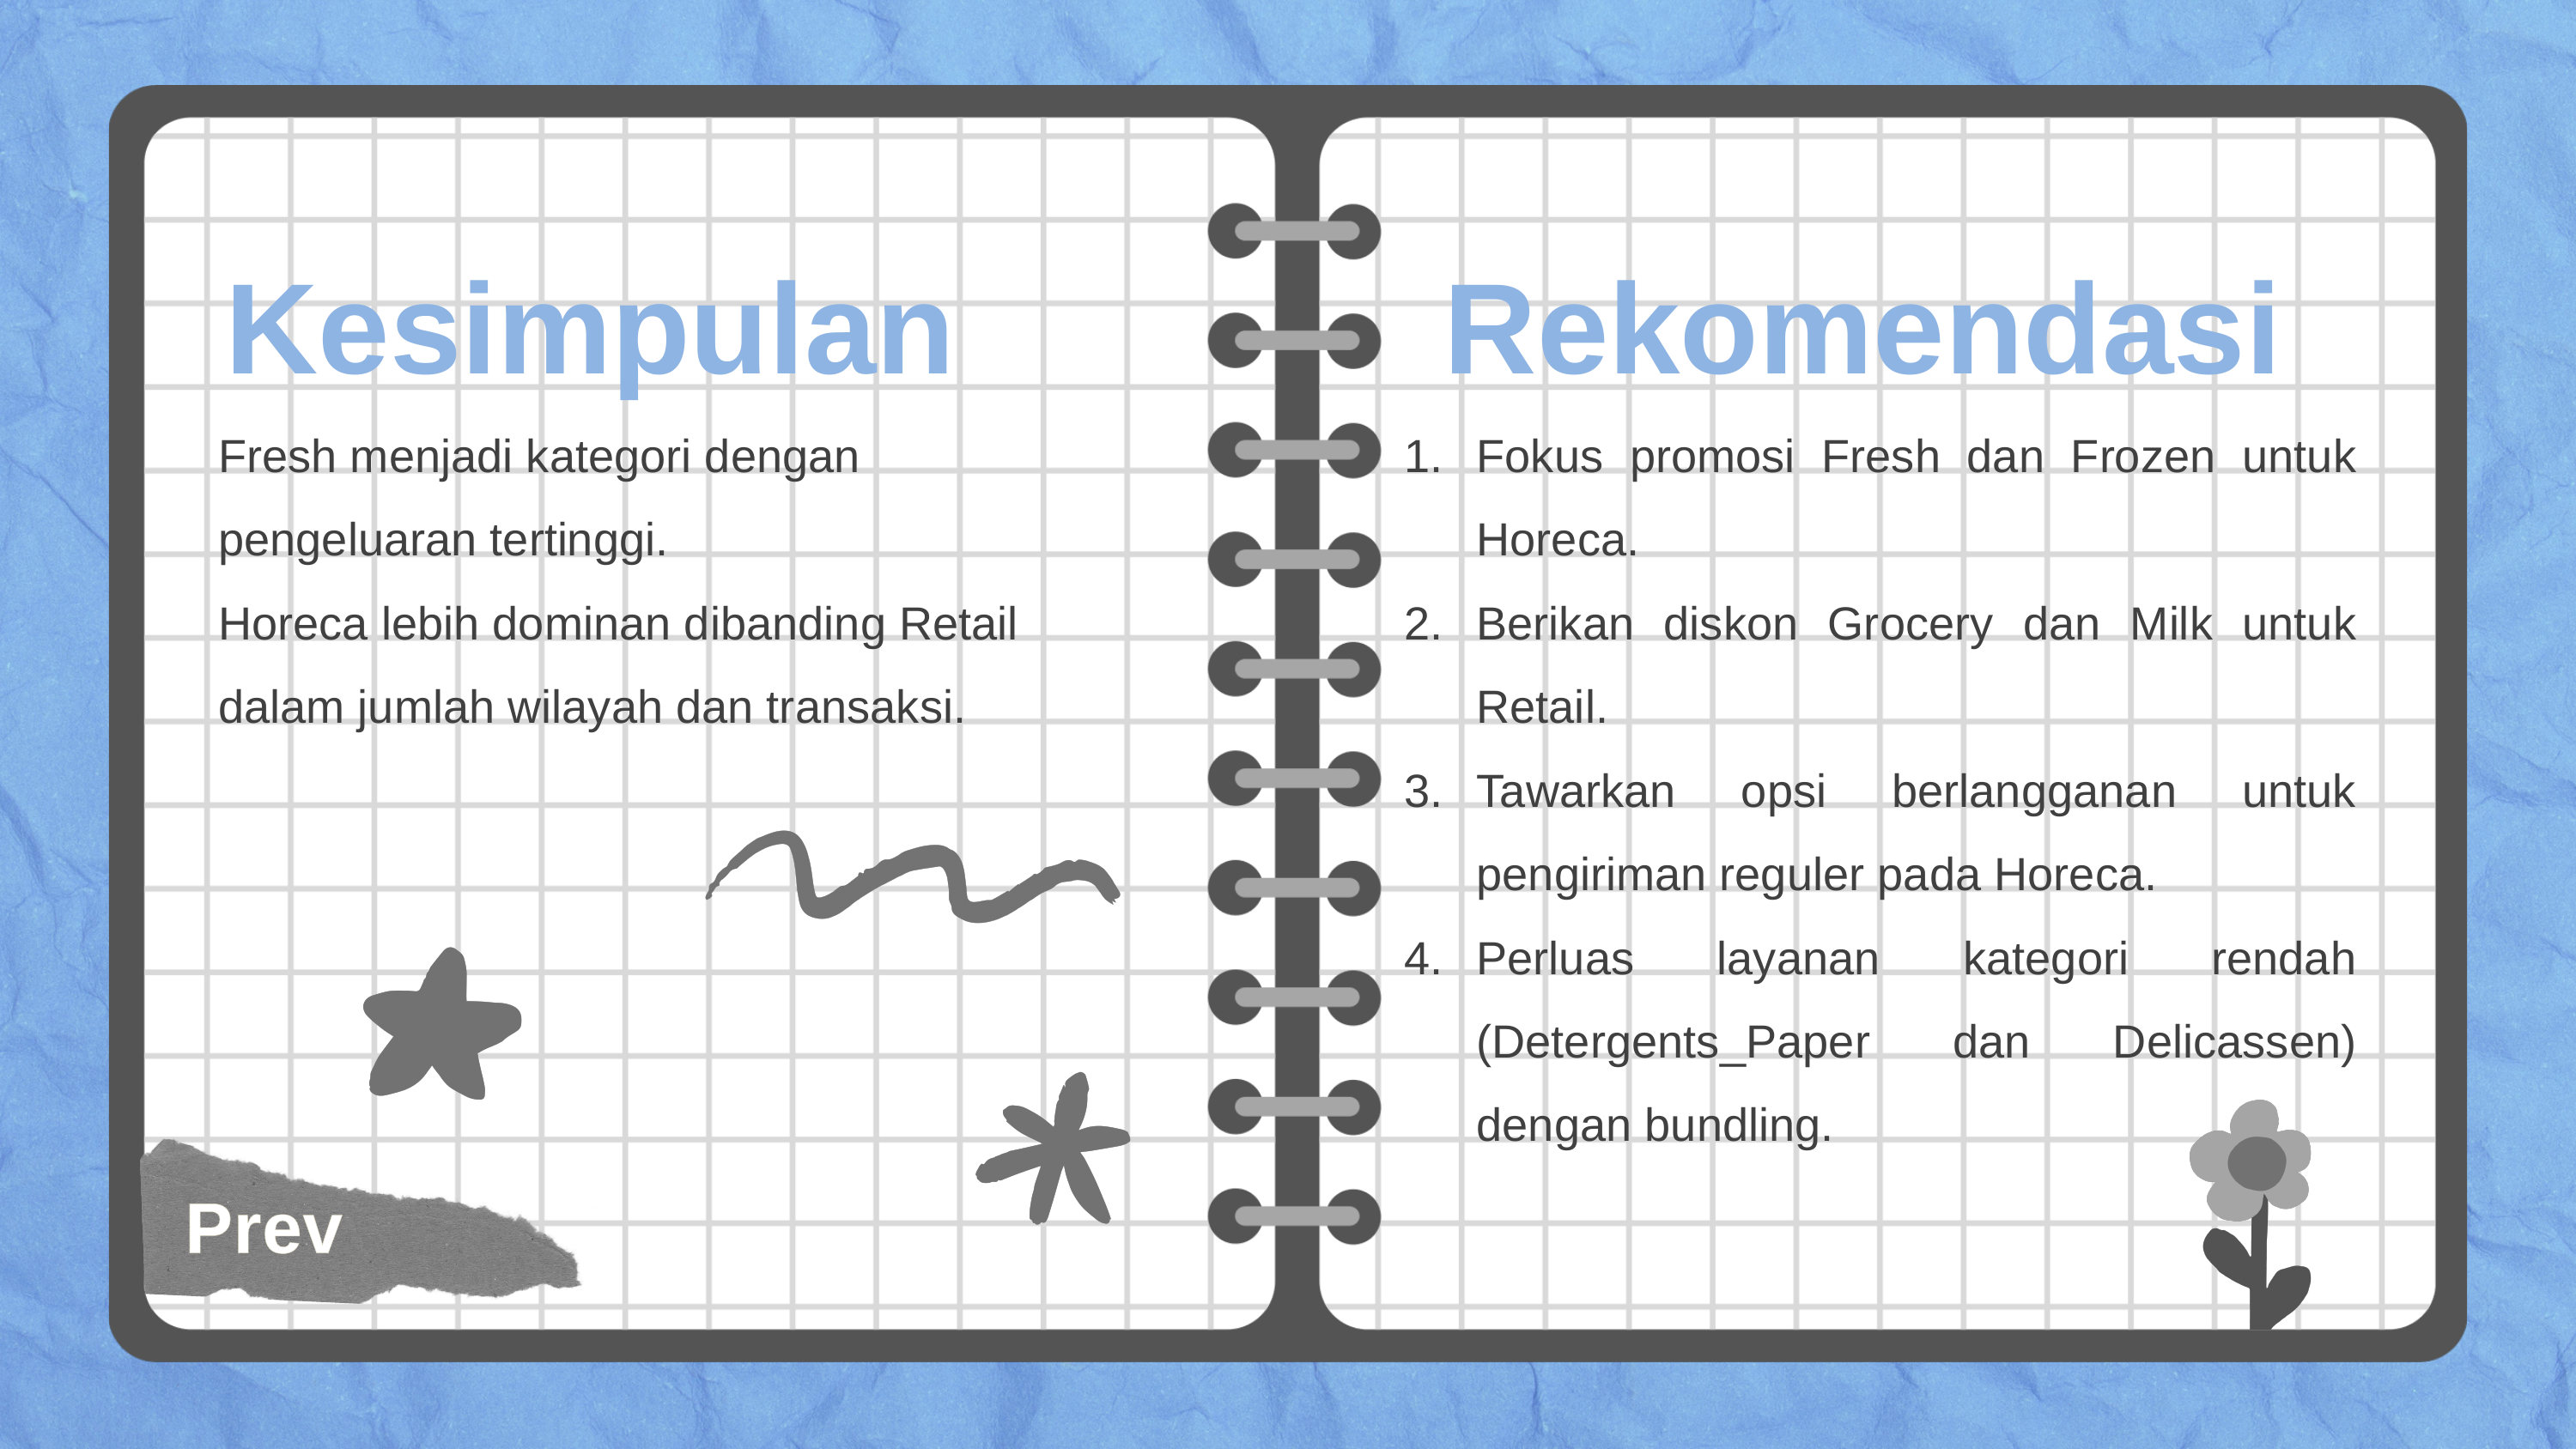

Rekomendasi
Kesimpulan
Fresh menjadi kategori dengan pengeluaran tertinggi.
Horeca lebih dominan dibanding Retail dalam jumlah wilayah dan transaksi.
Fokus promosi Fresh dan Frozen untuk Horeca.
Berikan diskon Grocery dan Milk untuk Retail.
Tawarkan opsi berlangganan untuk pengiriman reguler pada Horeca.
Perluas layanan kategori rendah (Detergents_Paper dan Delicassen) dengan bundling.

Prev